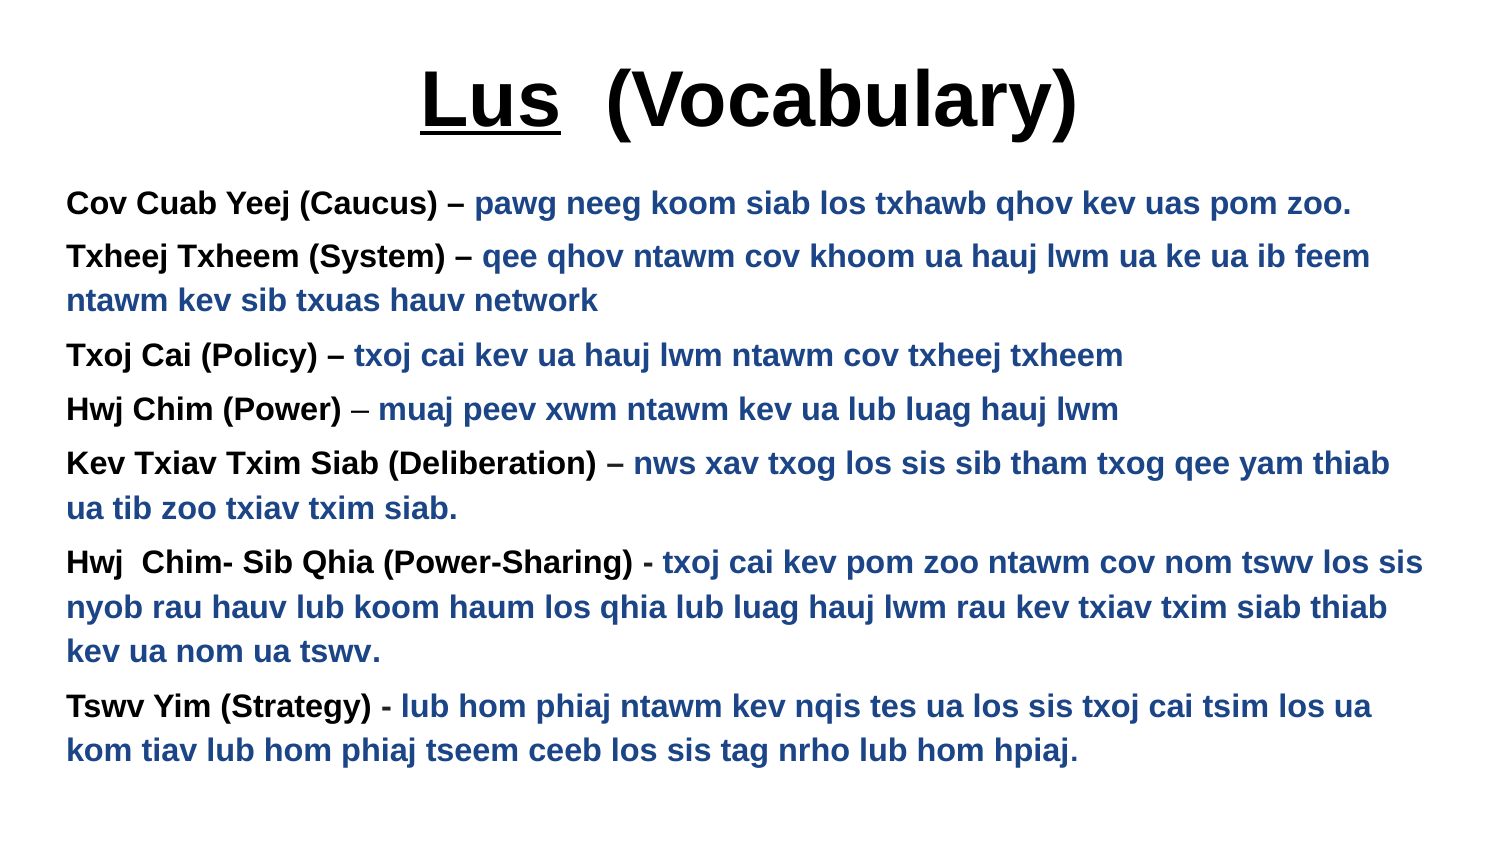

# Lus  (Vocabulary)
Cov Cuab Yeej (Caucus) – pawg neeg koom siab los txhawb qhov kev uas pom zoo.
Txheej Txheem (System) – qee qhov ntawm cov khoom ua hauj lwm ua ke ua ib feem ntawm kev sib txuas hauv network
Txoj Cai (Policy) – txoj cai kev ua hauj lwm ntawm cov txheej txheem
Hwj Chim (Power) – muaj peev xwm ntawm kev ua lub luag hauj lwm
Kev Txiav Txim Siab (Deliberation) – nws xav txog los sis sib tham txog qee yam thiab ua tib zoo txiav txim siab.
Hwj  Chim- Sib Qhia (Power-Sharing) - txoj cai kev pom zoo ntawm cov nom tswv los sis nyob rau hauv lub koom haum los qhia lub luag hauj lwm rau kev txiav txim siab thiab kev ua nom ua tswv.
Tswv Yim (Strategy) - lub hom phiaj ntawm kev nqis tes ua los sis txoj cai tsim los ua kom tiav lub hom phiaj tseem ceeb los sis tag nrho lub hom hpiaj.